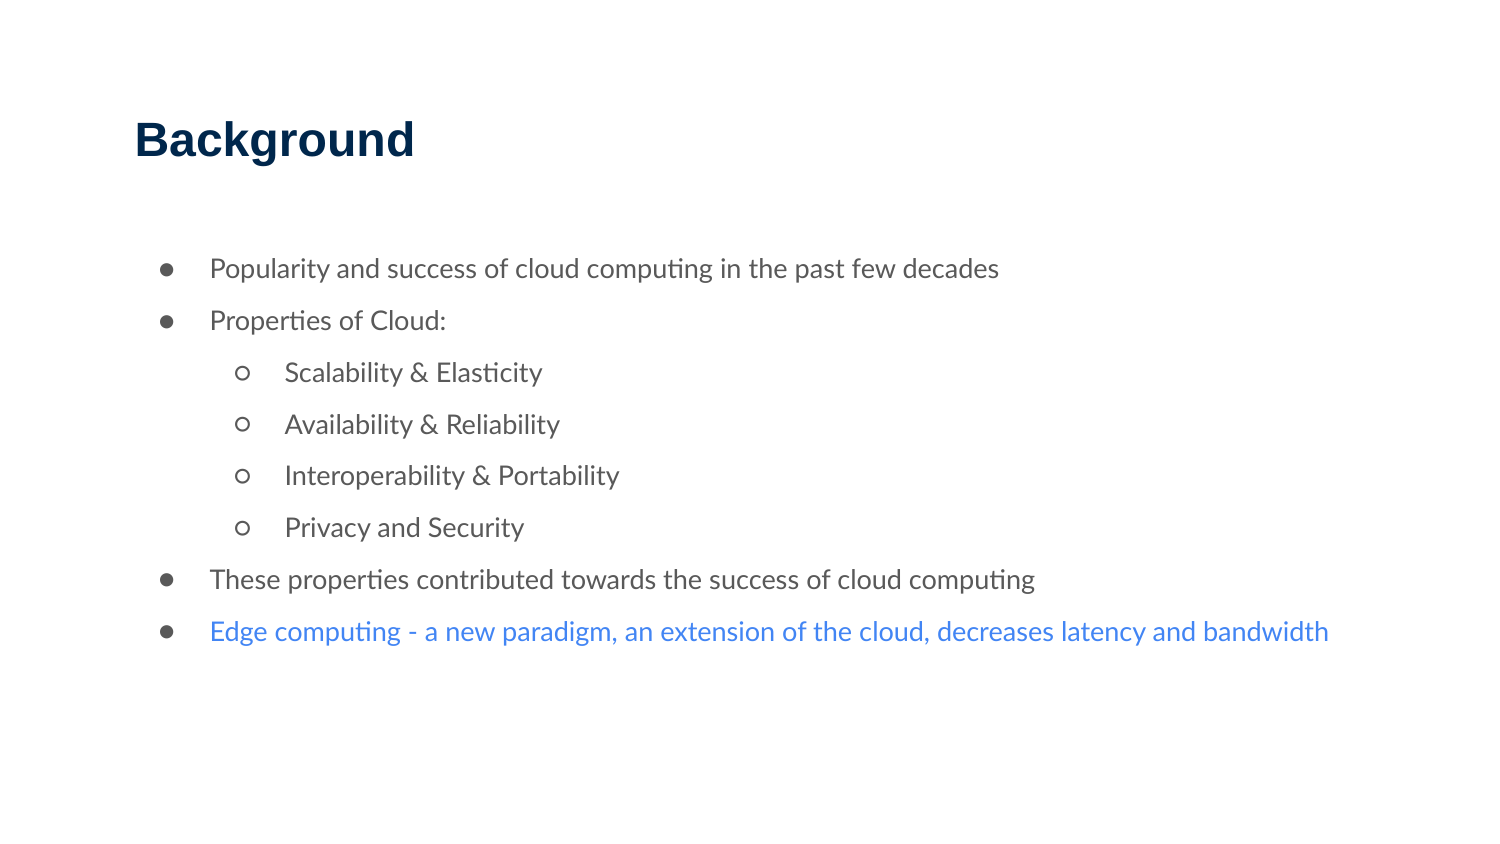

Background
Popularity and success of cloud computing in the past few decades
Properties of Cloud:
Scalability & Elasticity
Availability & Reliability
Interoperability & Portability
Privacy and Security
These properties contributed towards the success of cloud computing
Edge computing - a new paradigm, an extension of the cloud, decreases latency and bandwidth